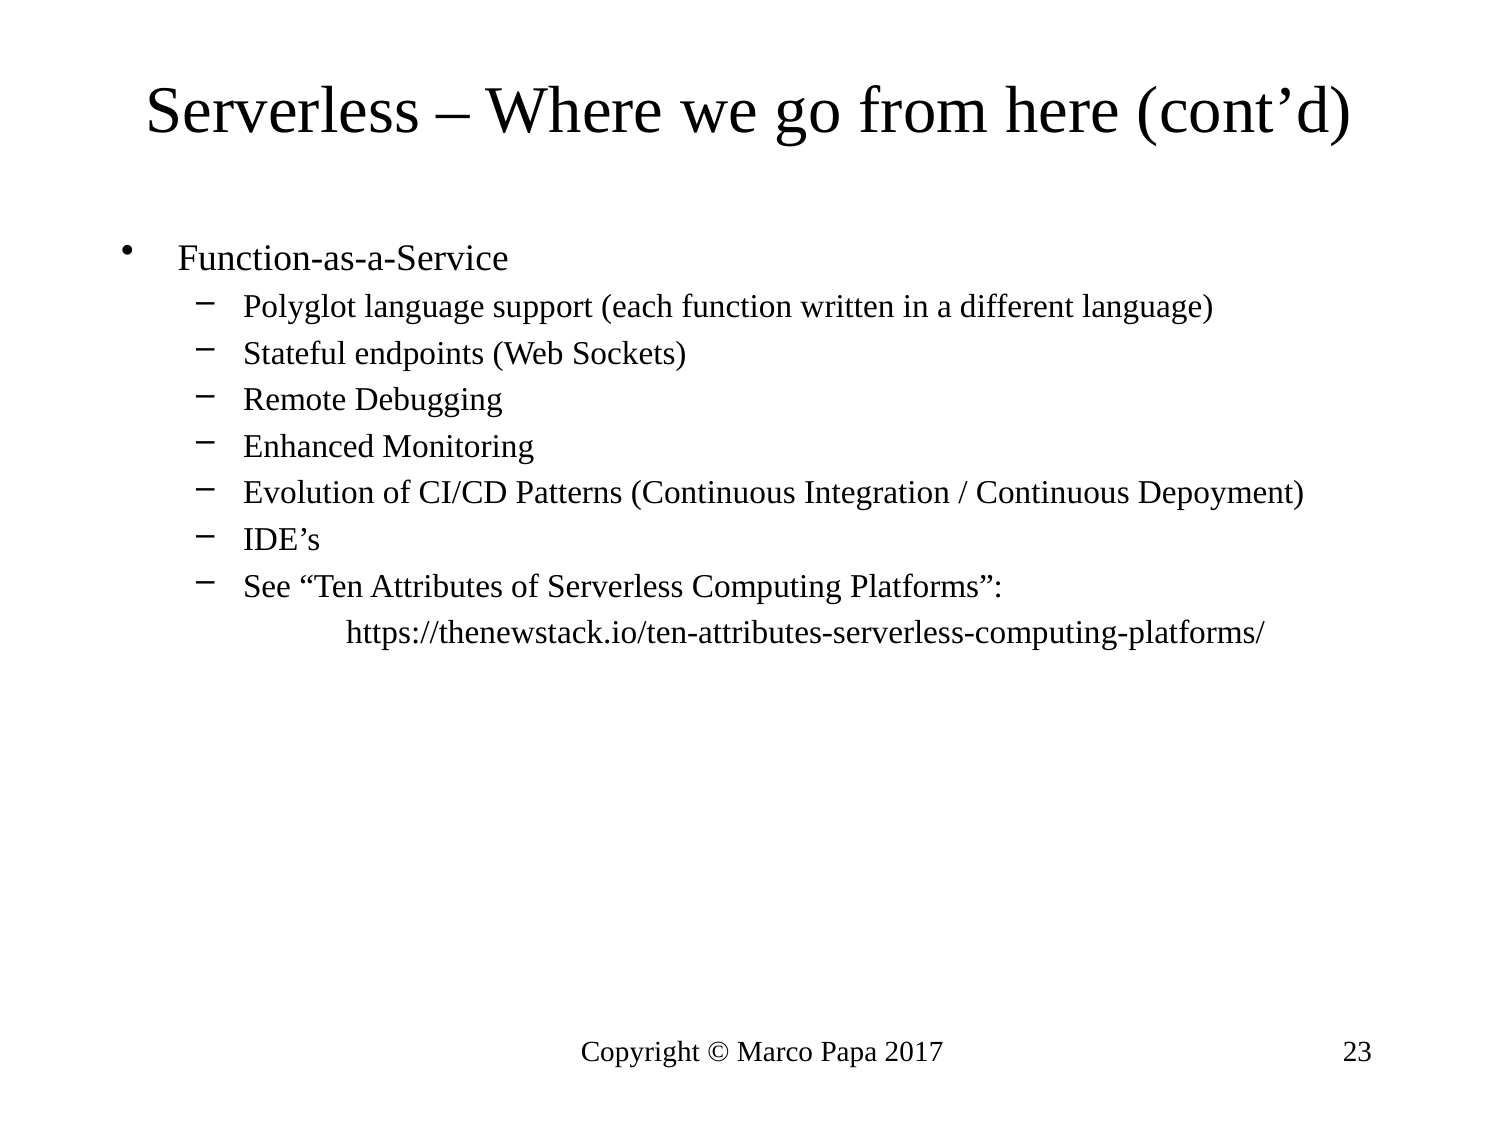

# Serverless – Where we go from here (cont’d)
Function-as-a-Service
Polyglot language support (each function written in a different language)
Stateful endpoints (Web Sockets)
Remote Debugging
Enhanced Monitoring
Evolution of CI/CD Patterns (Continuous Integration / Continuous Depoyment)
IDE’s
See “Ten Attributes of Serverless Computing Platforms”:
	https://thenewstack.io/ten-attributes-serverless-computing-platforms/

Copyright © Marco Papa 2017
23